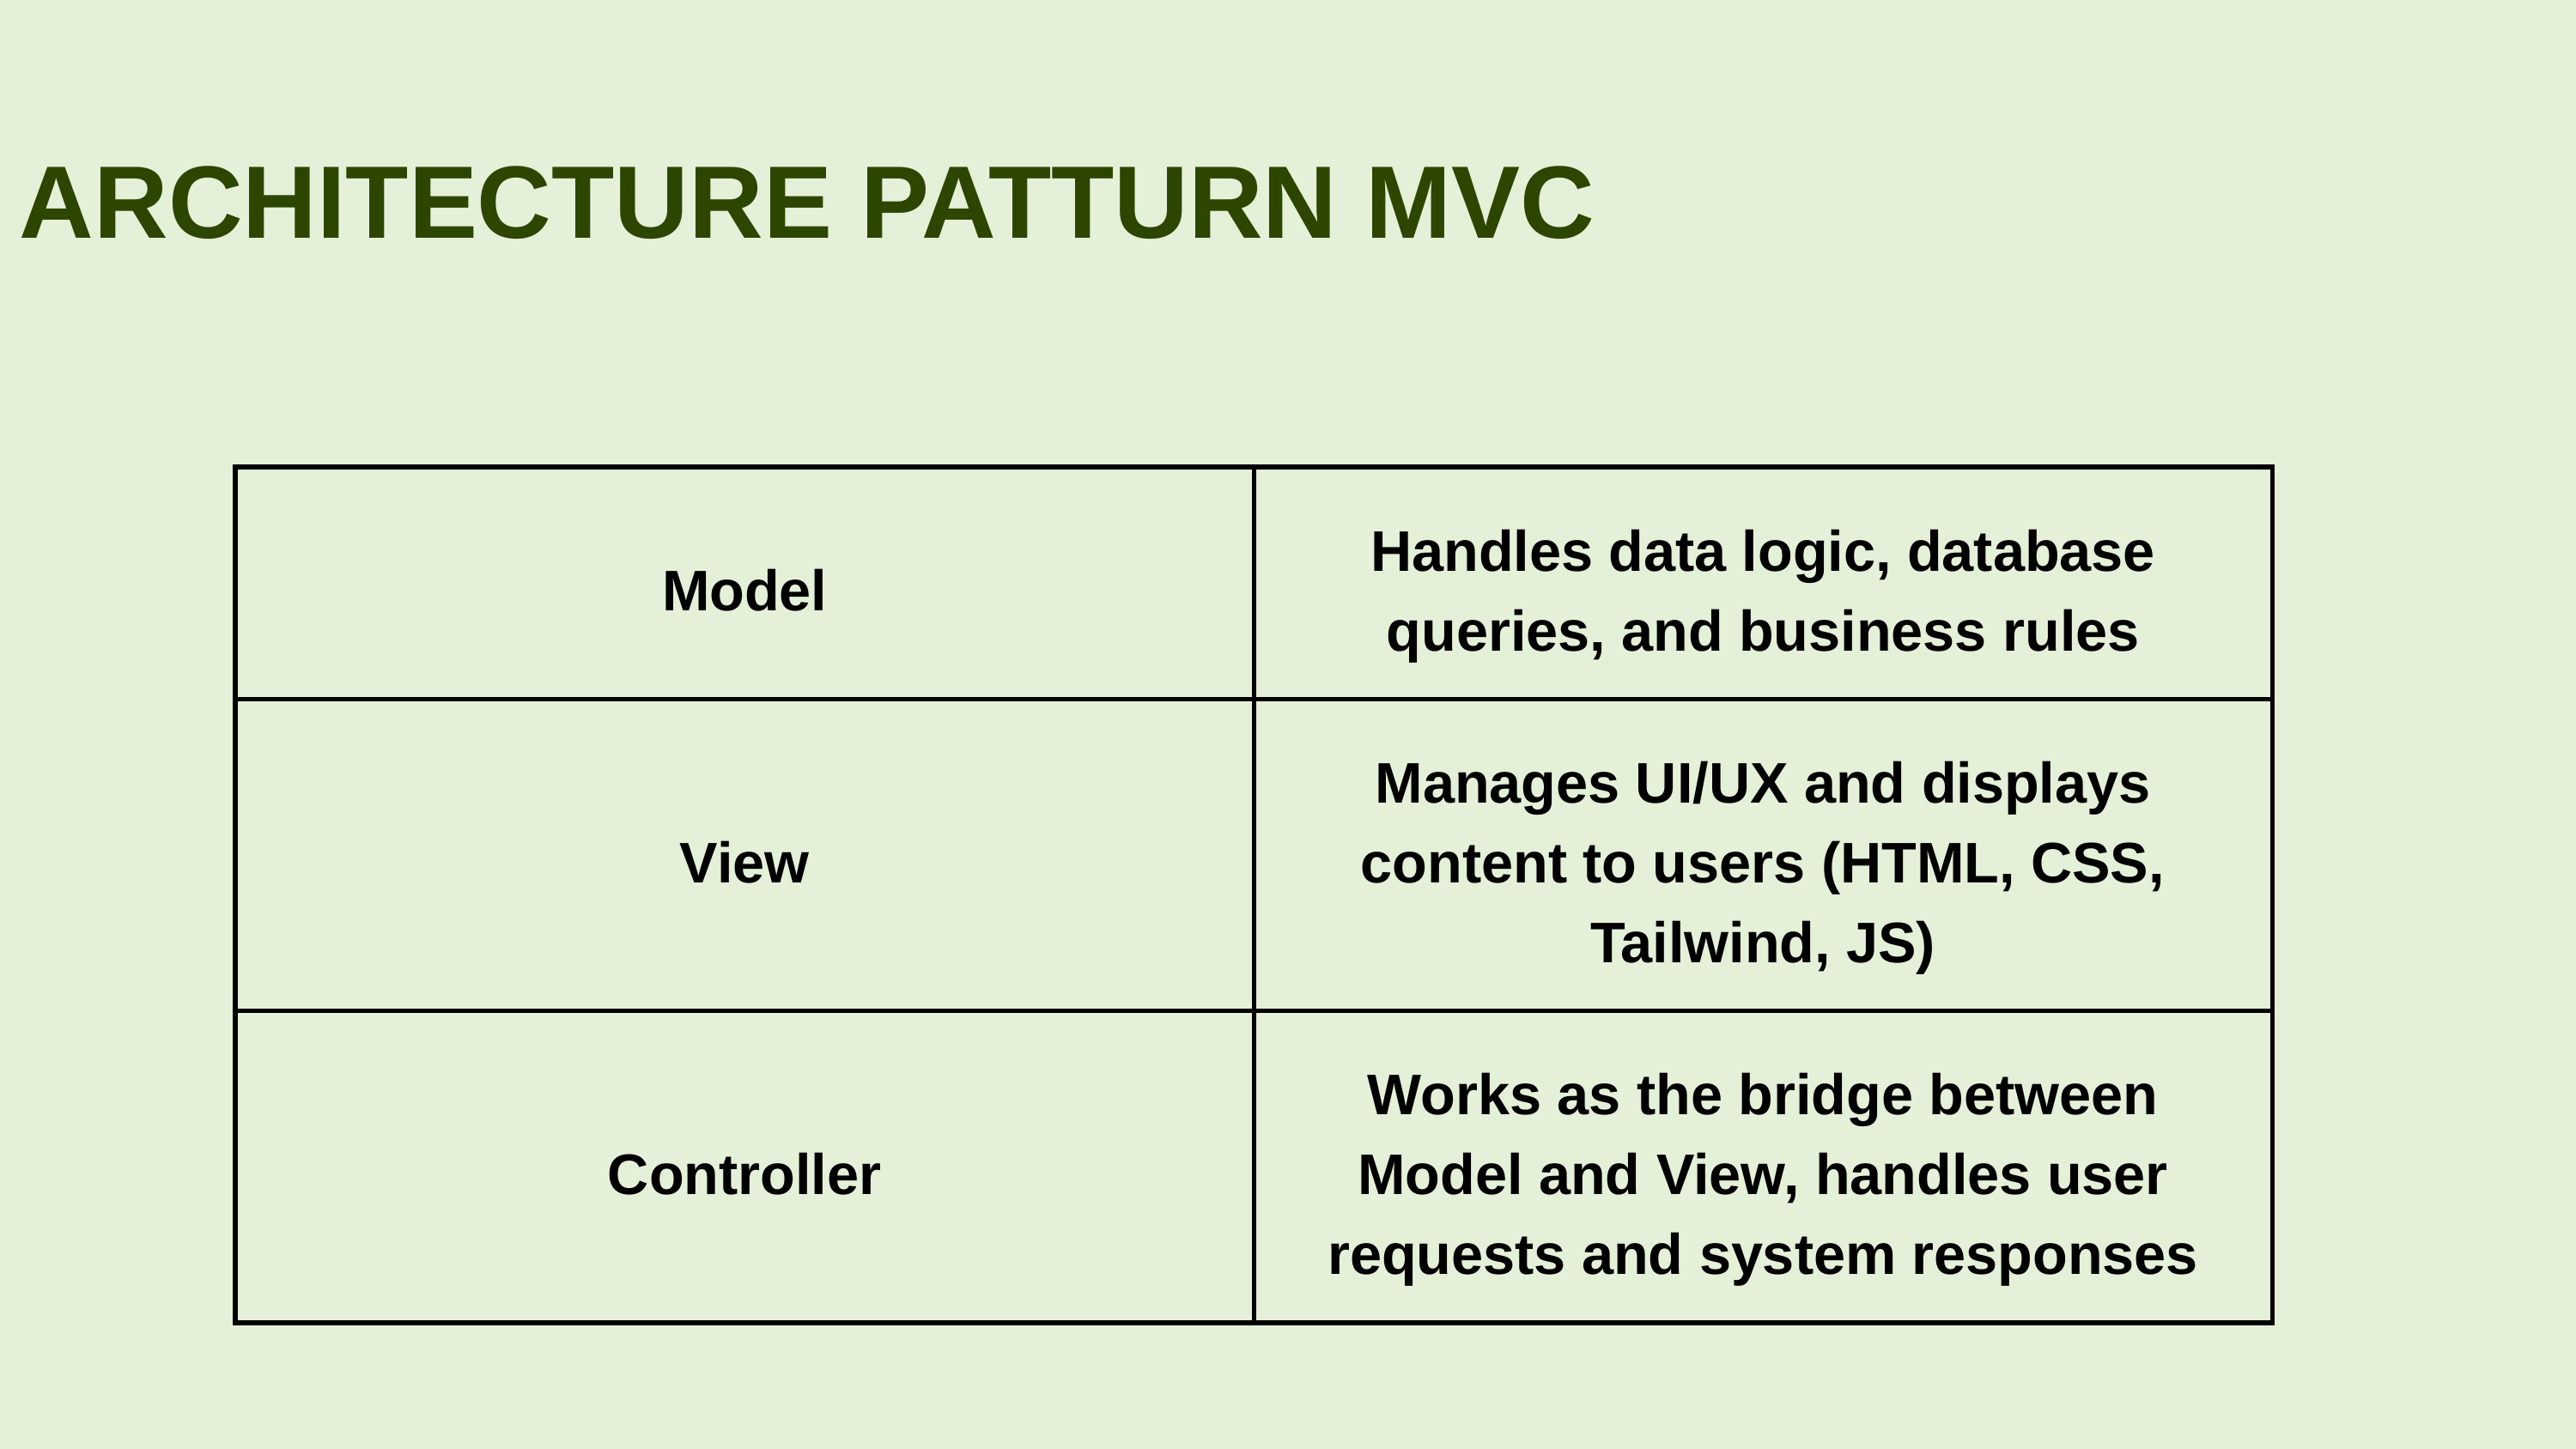

ARCHITECTURE PATTURN MVC
| Model | Handles data logic, database queries, and business rules |
| --- | --- |
| View | Manages UI/UX and displays content to users (HTML, CSS, Tailwind, JS) |
| Controller | Works as the bridge between Model and View, handles user requests and system responses |